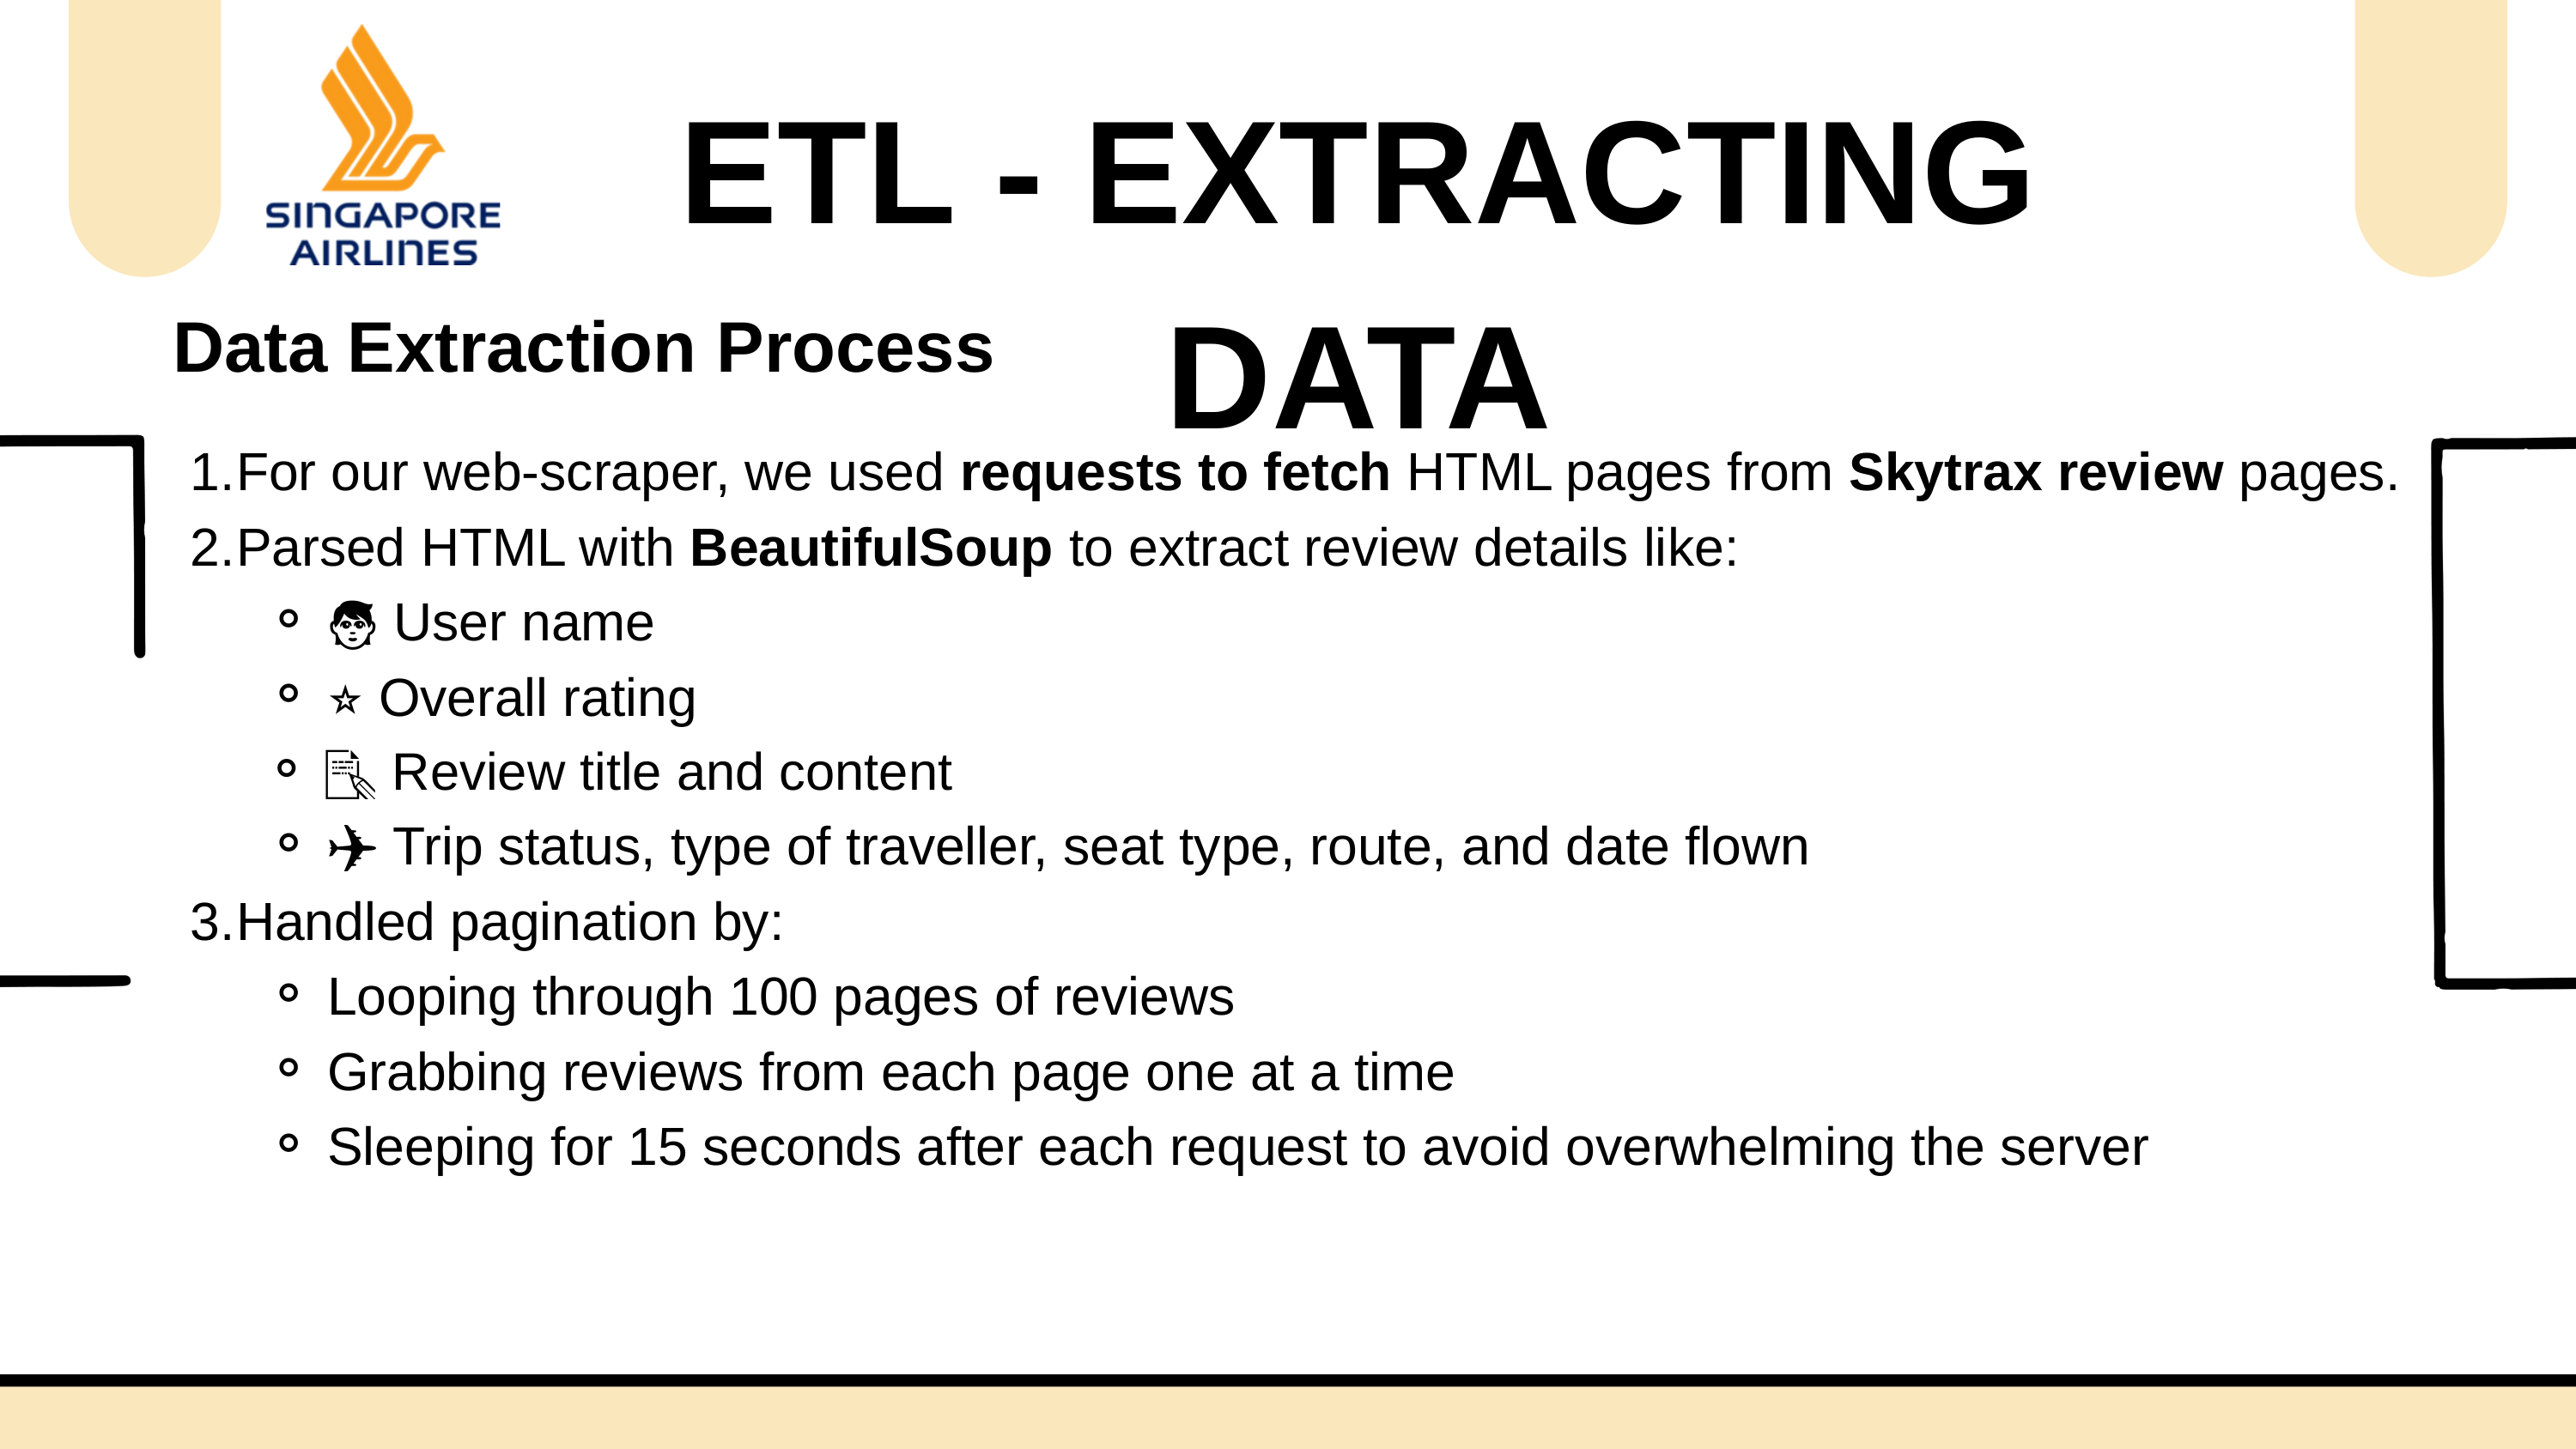

ETL - EXTRACTING DATA
Data Extraction Process
For our web-scraper, we used requests to fetch HTML pages from Skytrax review pages.
Parsed HTML with BeautifulSoup to extract review details like:
🧑 User name
⭐ Overall rating
📝 Review title and content
✈️ Trip status, type of traveller, seat type, route, and date flown
Handled pagination by:
Looping through 100 pages of reviews
Grabbing reviews from each page one at a time
Sleeping for 15 seconds after each request to avoid overwhelming the server